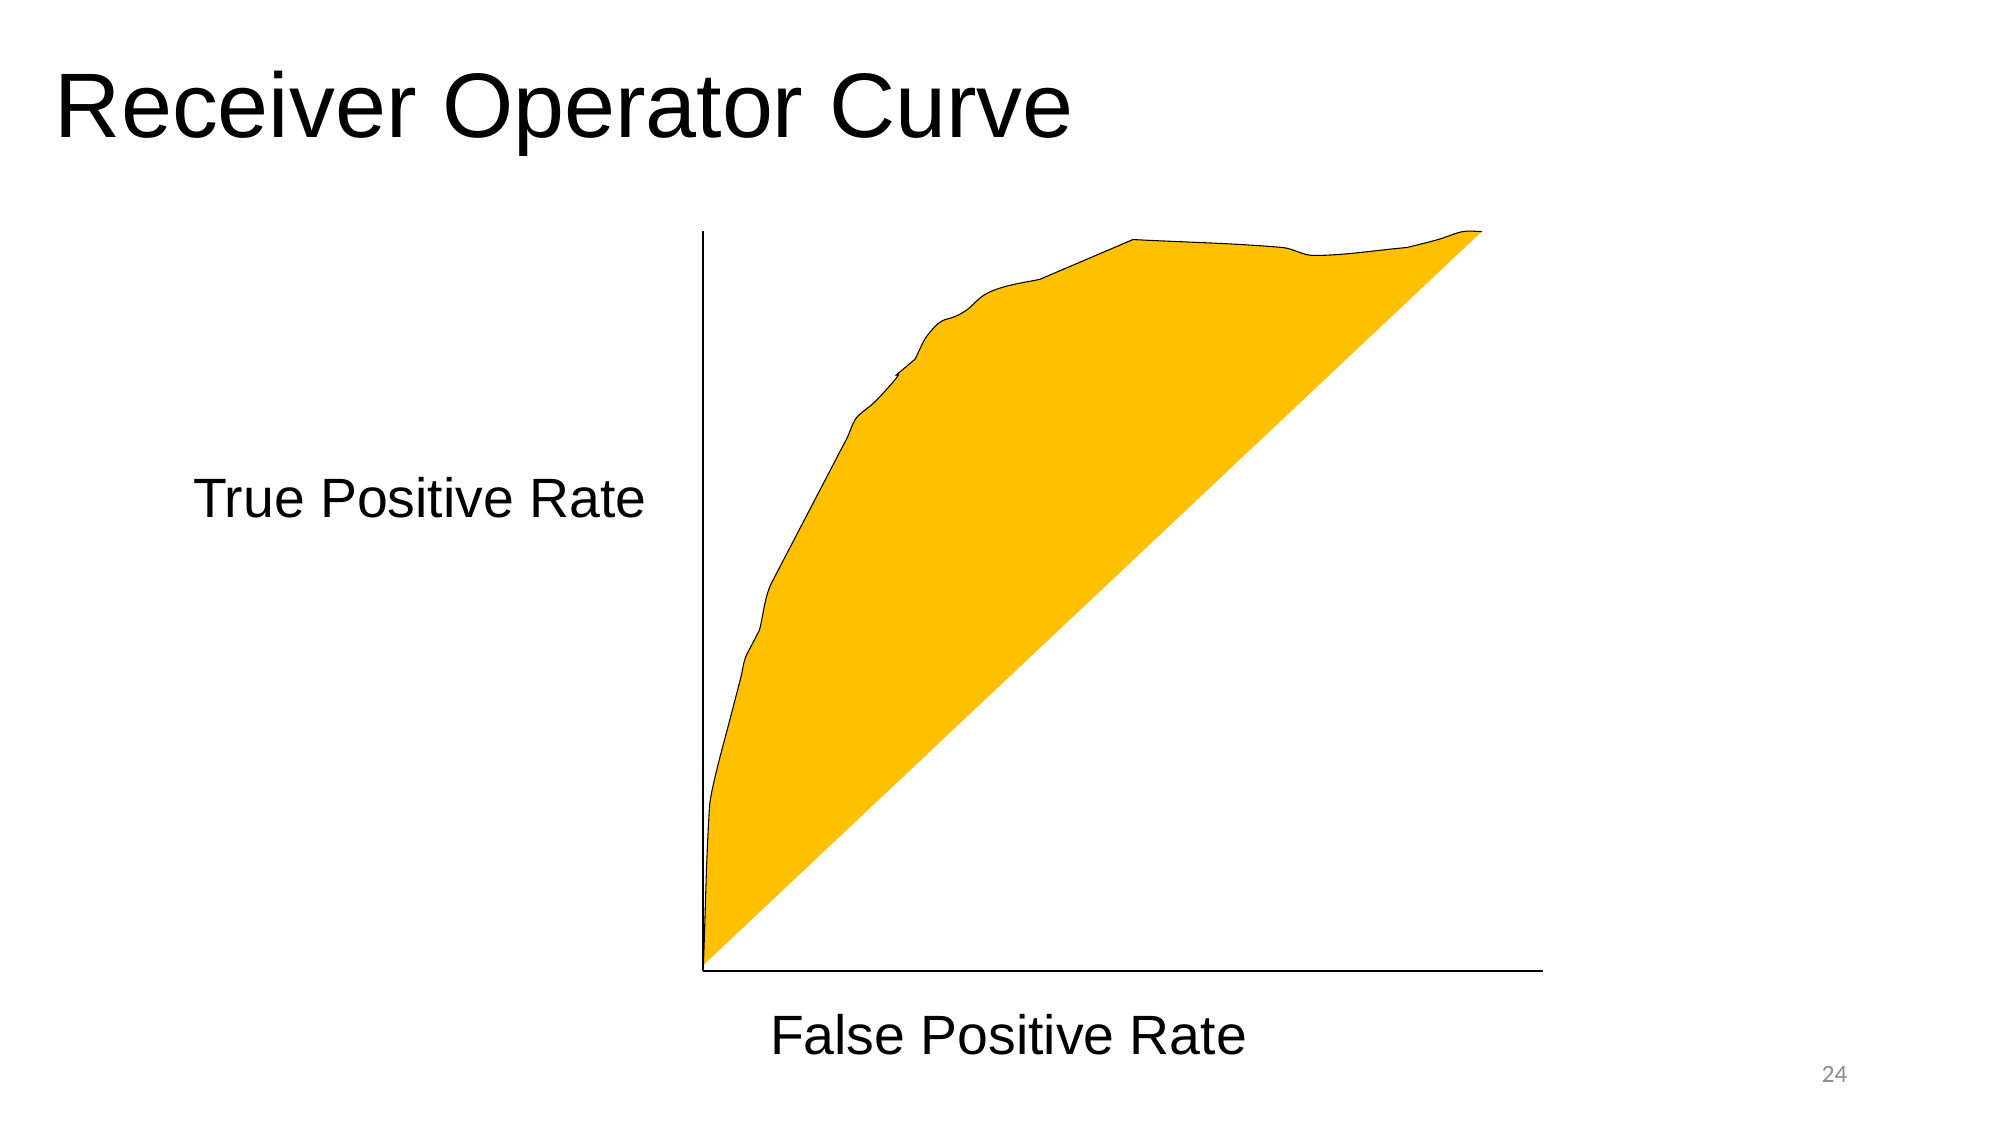

# Receiver Operator Curve

True Positive Rate
False Positive Rate
24